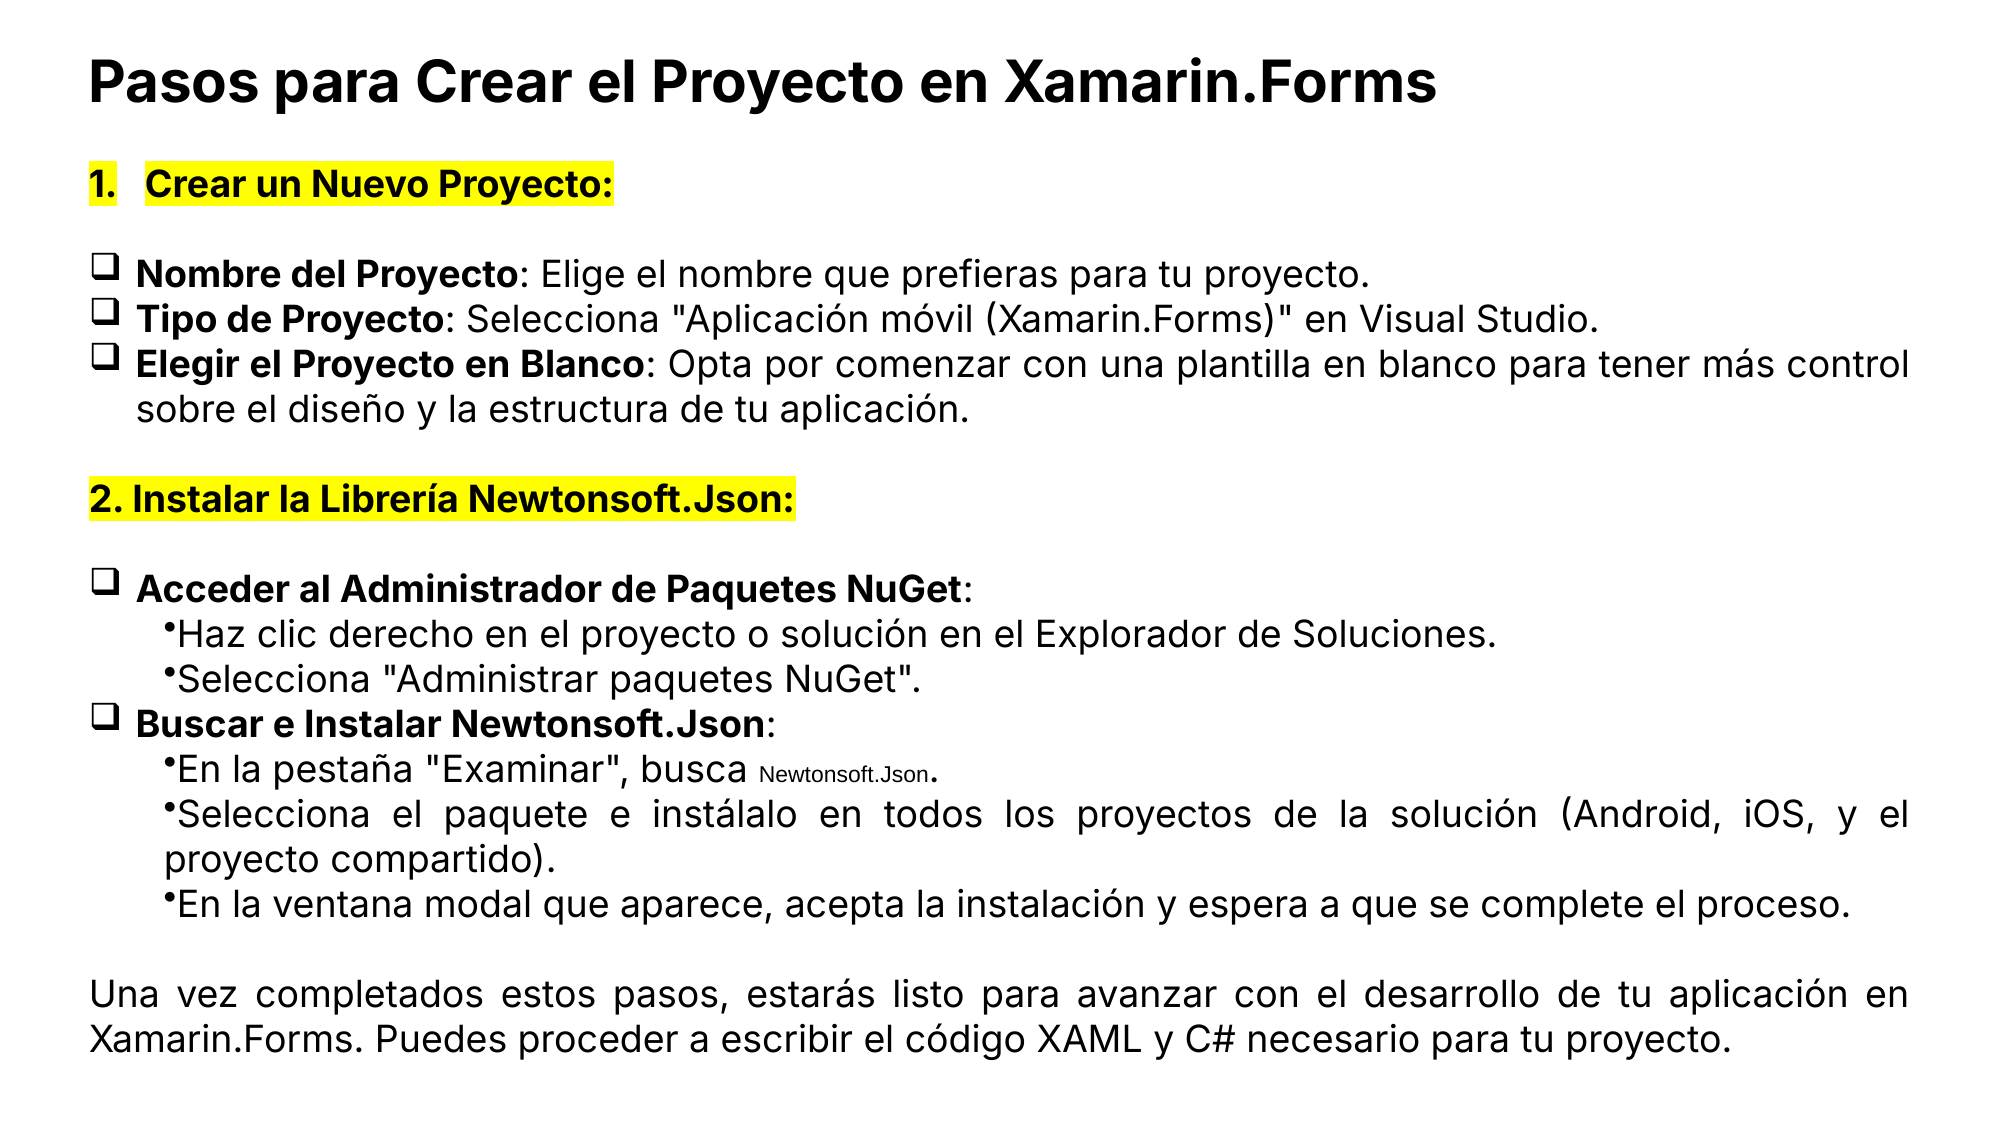

Pasos para Crear el Proyecto en Xamarin.Forms

Crear un Nuevo Proyecto:

Nombre del Proyecto: Elige el nombre que prefieras para tu proyecto.
Tipo de Proyecto: Selecciona "Aplicación móvil (Xamarin.Forms)" en Visual Studio.
Elegir el Proyecto en Blanco: Opta por comenzar con una plantilla en blanco para tener más control sobre el diseño y la estructura de tu aplicación.

2. Instalar la Librería Newtonsoft.Json:

Acceder al Administrador de Paquetes NuGet:
Haz clic derecho en el proyecto o solución en el Explorador de Soluciones.
Selecciona "Administrar paquetes NuGet".
Buscar e Instalar Newtonsoft.Json:
En la pestaña "Examinar", busca Newtonsoft.Json.
Selecciona el paquete e instálalo en todos los proyectos de la solución (Android, iOS, y el proyecto compartido).
En la ventana modal que aparece, acepta la instalación y espera a que se complete el proceso.

Una vez completados estos pasos, estarás listo para avanzar con el desarrollo de tu aplicación en Xamarin.Forms. Puedes proceder a escribir el código XAML y C# necesario para tu proyecto.